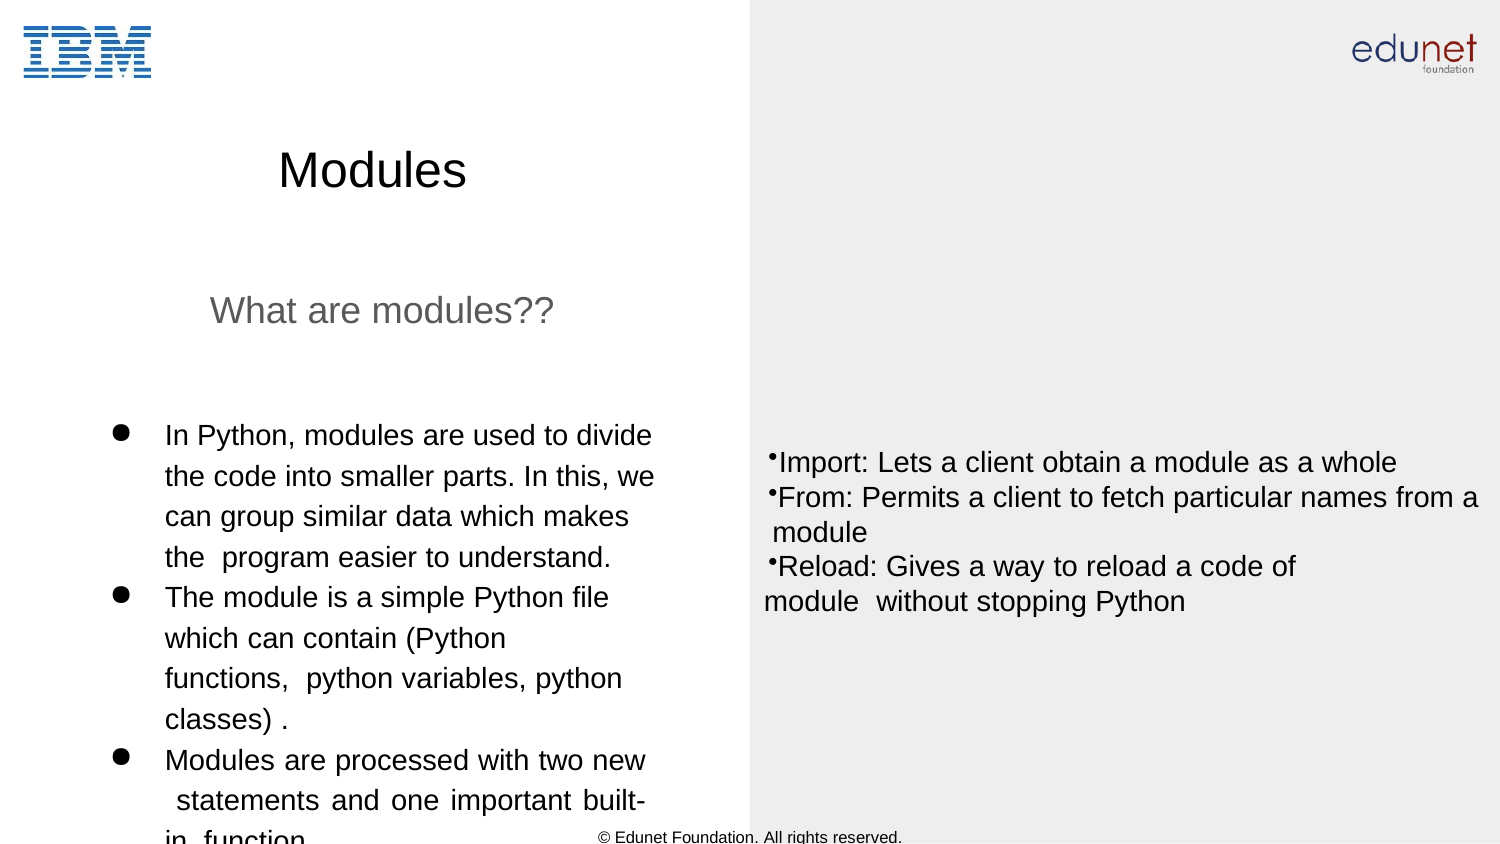

# Modules
What are modules??
In Python, modules are used to divide  the code into smaller parts. In this, we  can group similar data which makes the  program easier to understand.
The module is a simple Python file  which can contain (Python functions,  python variables, python classes) .
Modules are processed with two new  statements and one important built-in  function
Import: Lets a client obtain a module as a whole
From: Permits a client to fetch particular names from a  module
Reload: Gives a way to reload a code of module  without stopping Python
© Edunet Foundation. All rights reserved.